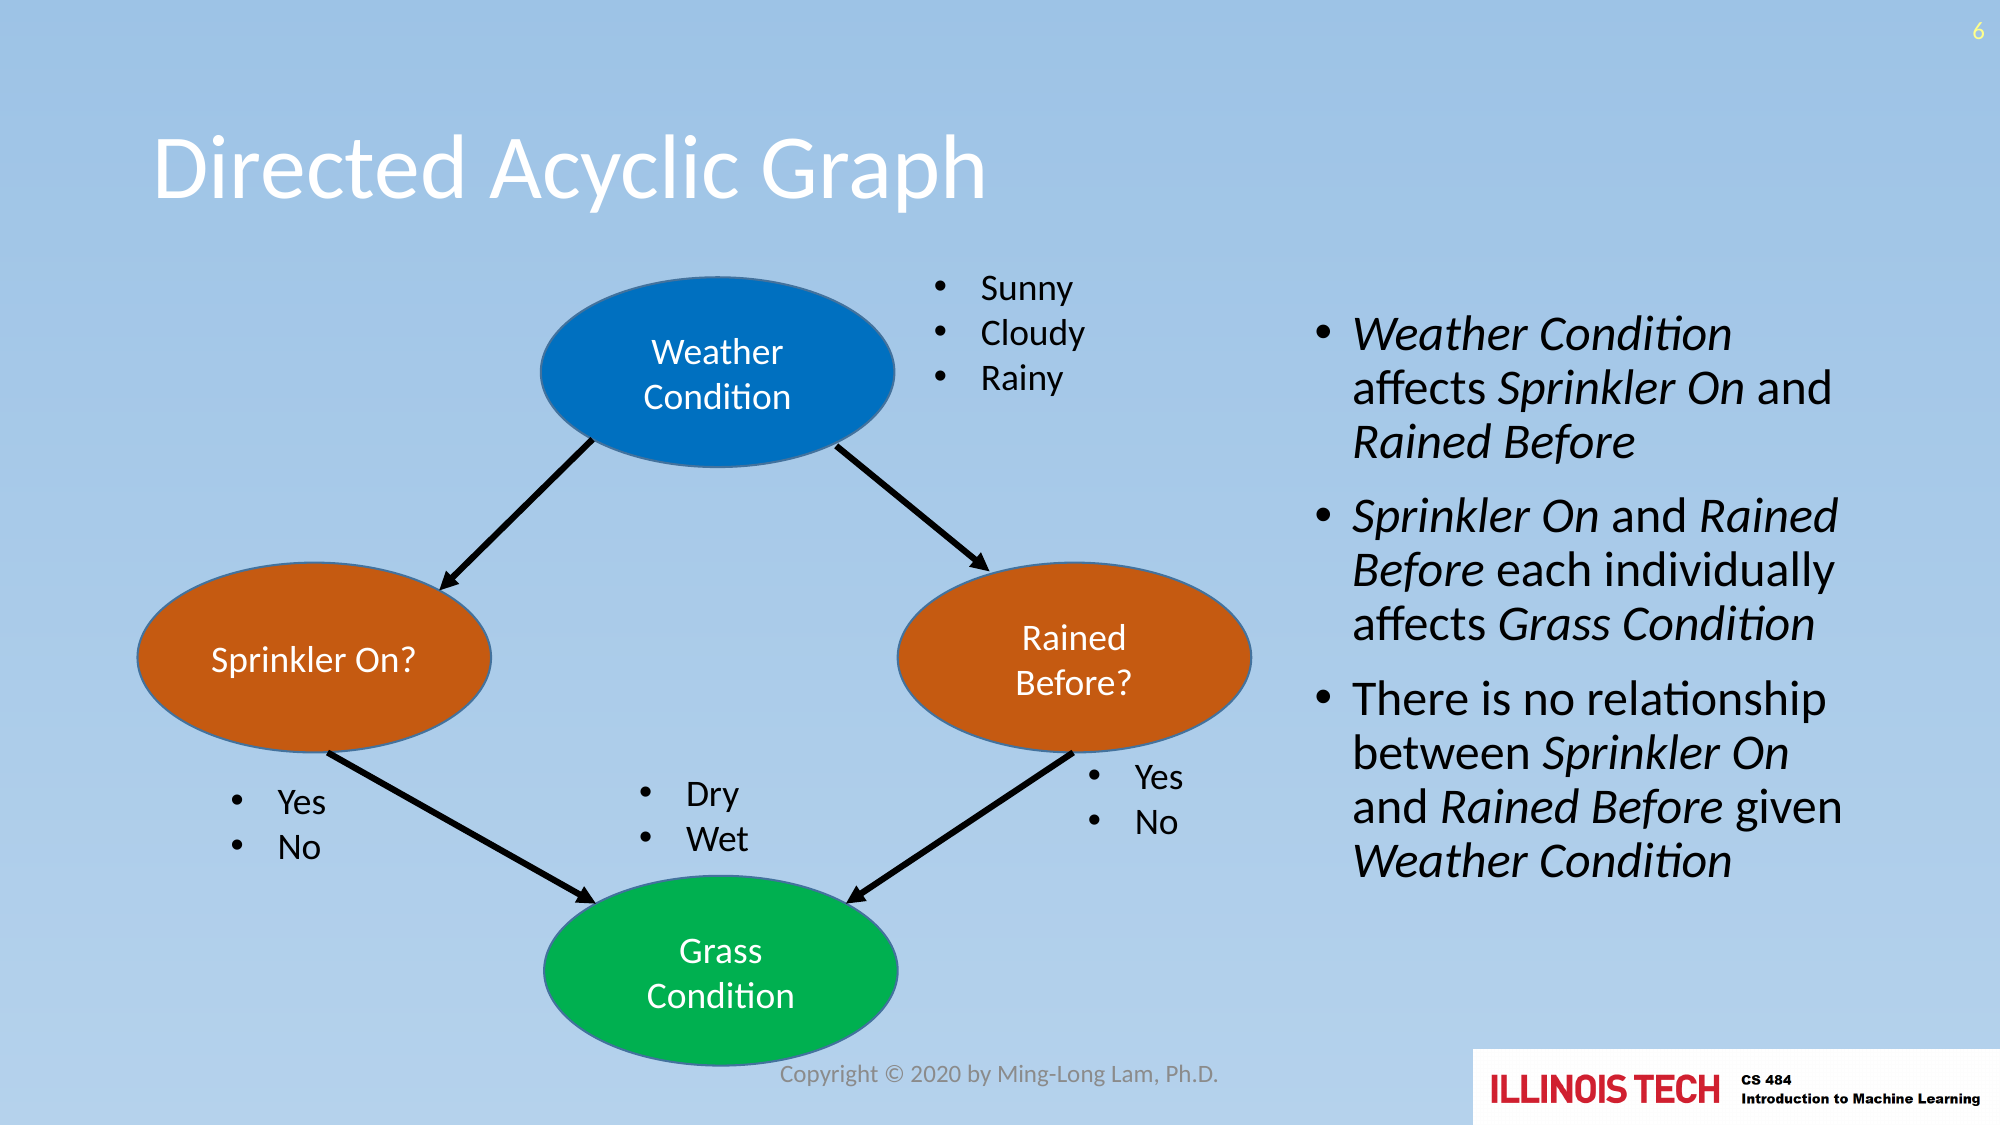

6
# Directed Acyclic Graph
Sunny
Cloudy
Rainy
Weather Condition
Weather Condition affects Sprinkler On and Rained Before
Sprinkler On and Rained Before each individually affects Grass Condition
There is no relationship between Sprinkler On and Rained Before given Weather Condition
Sprinkler On?
Rained Before?
Yes
No
Dry
Wet
Yes
No
Grass Condition
Copyright © 2020 by Ming-Long Lam, Ph.D.